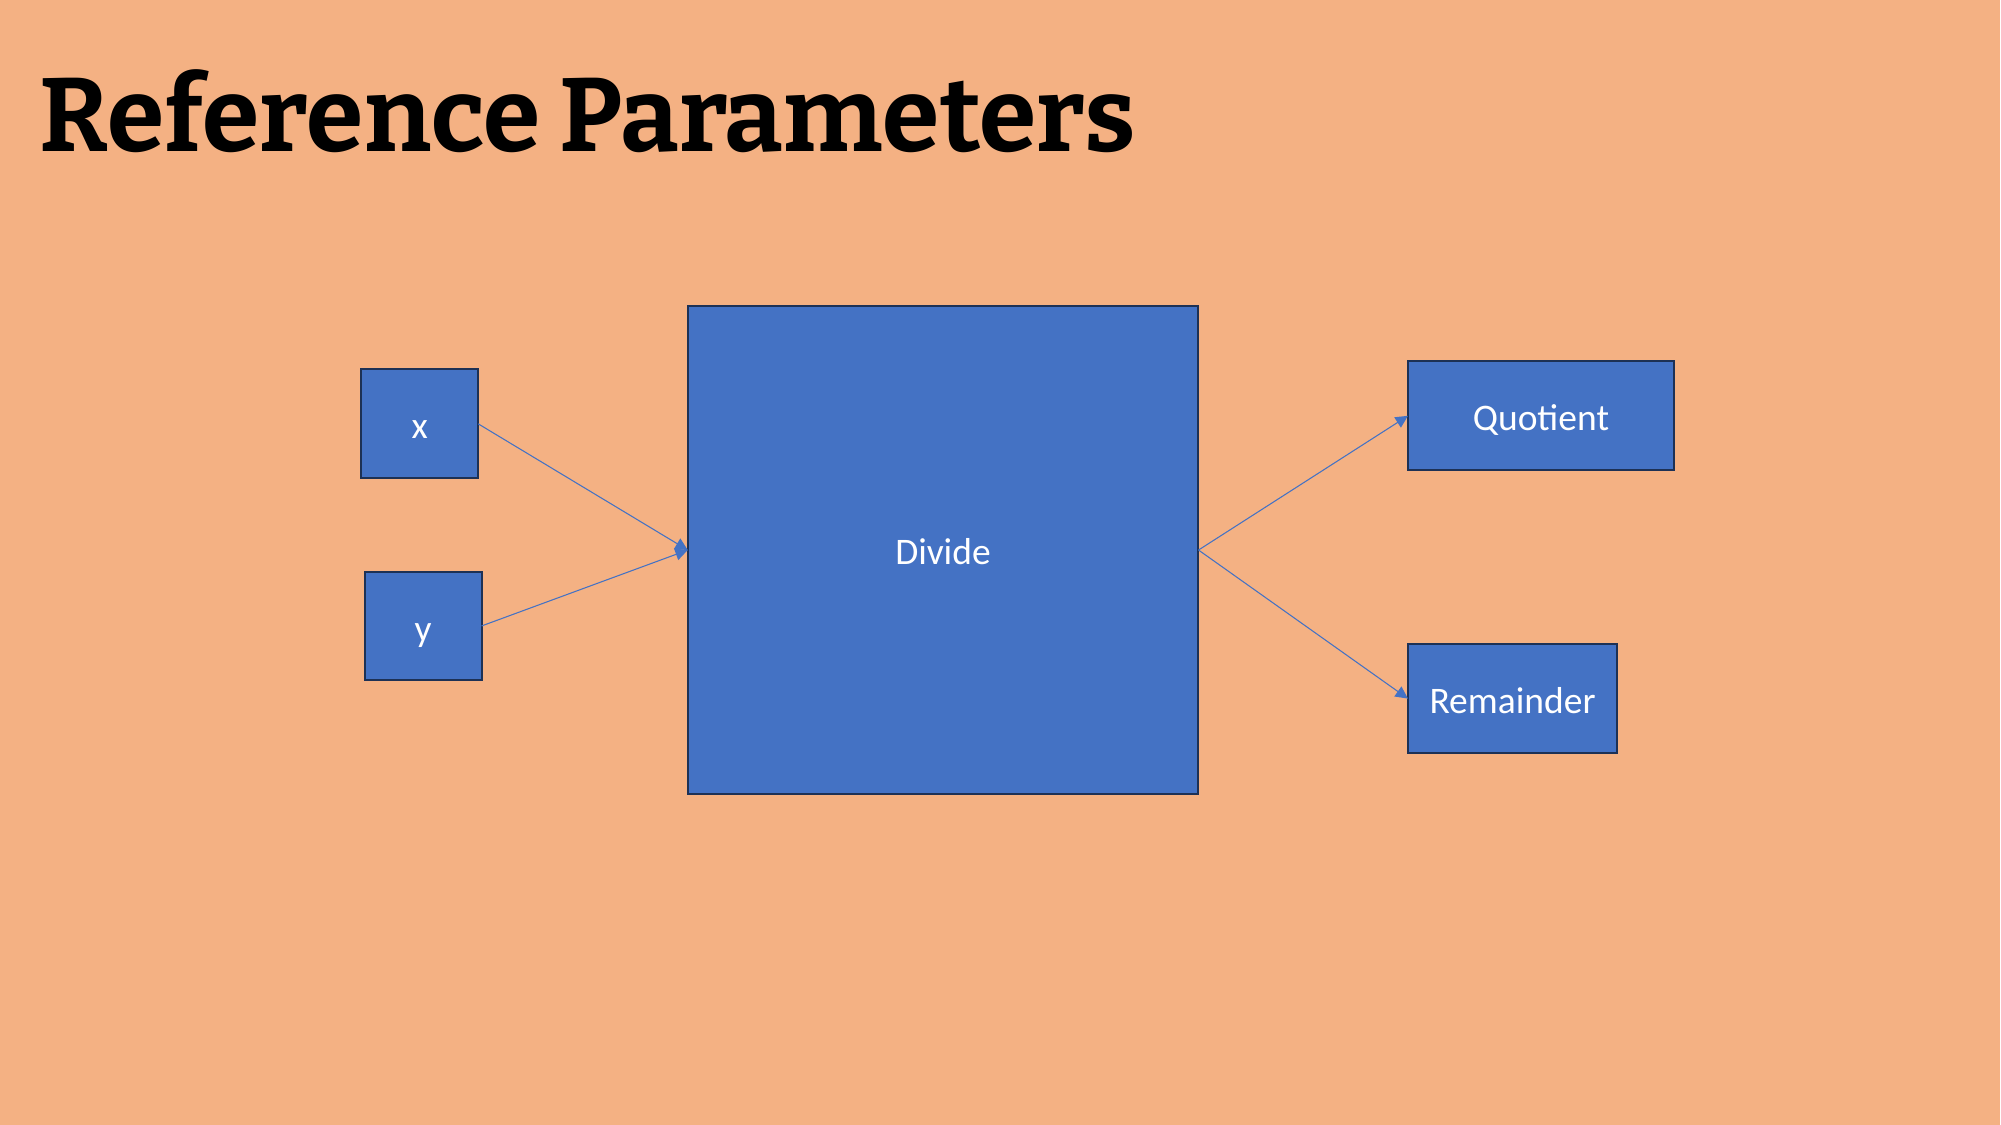

Reference Parameters
Divide

Quotient
x

y
Remainder